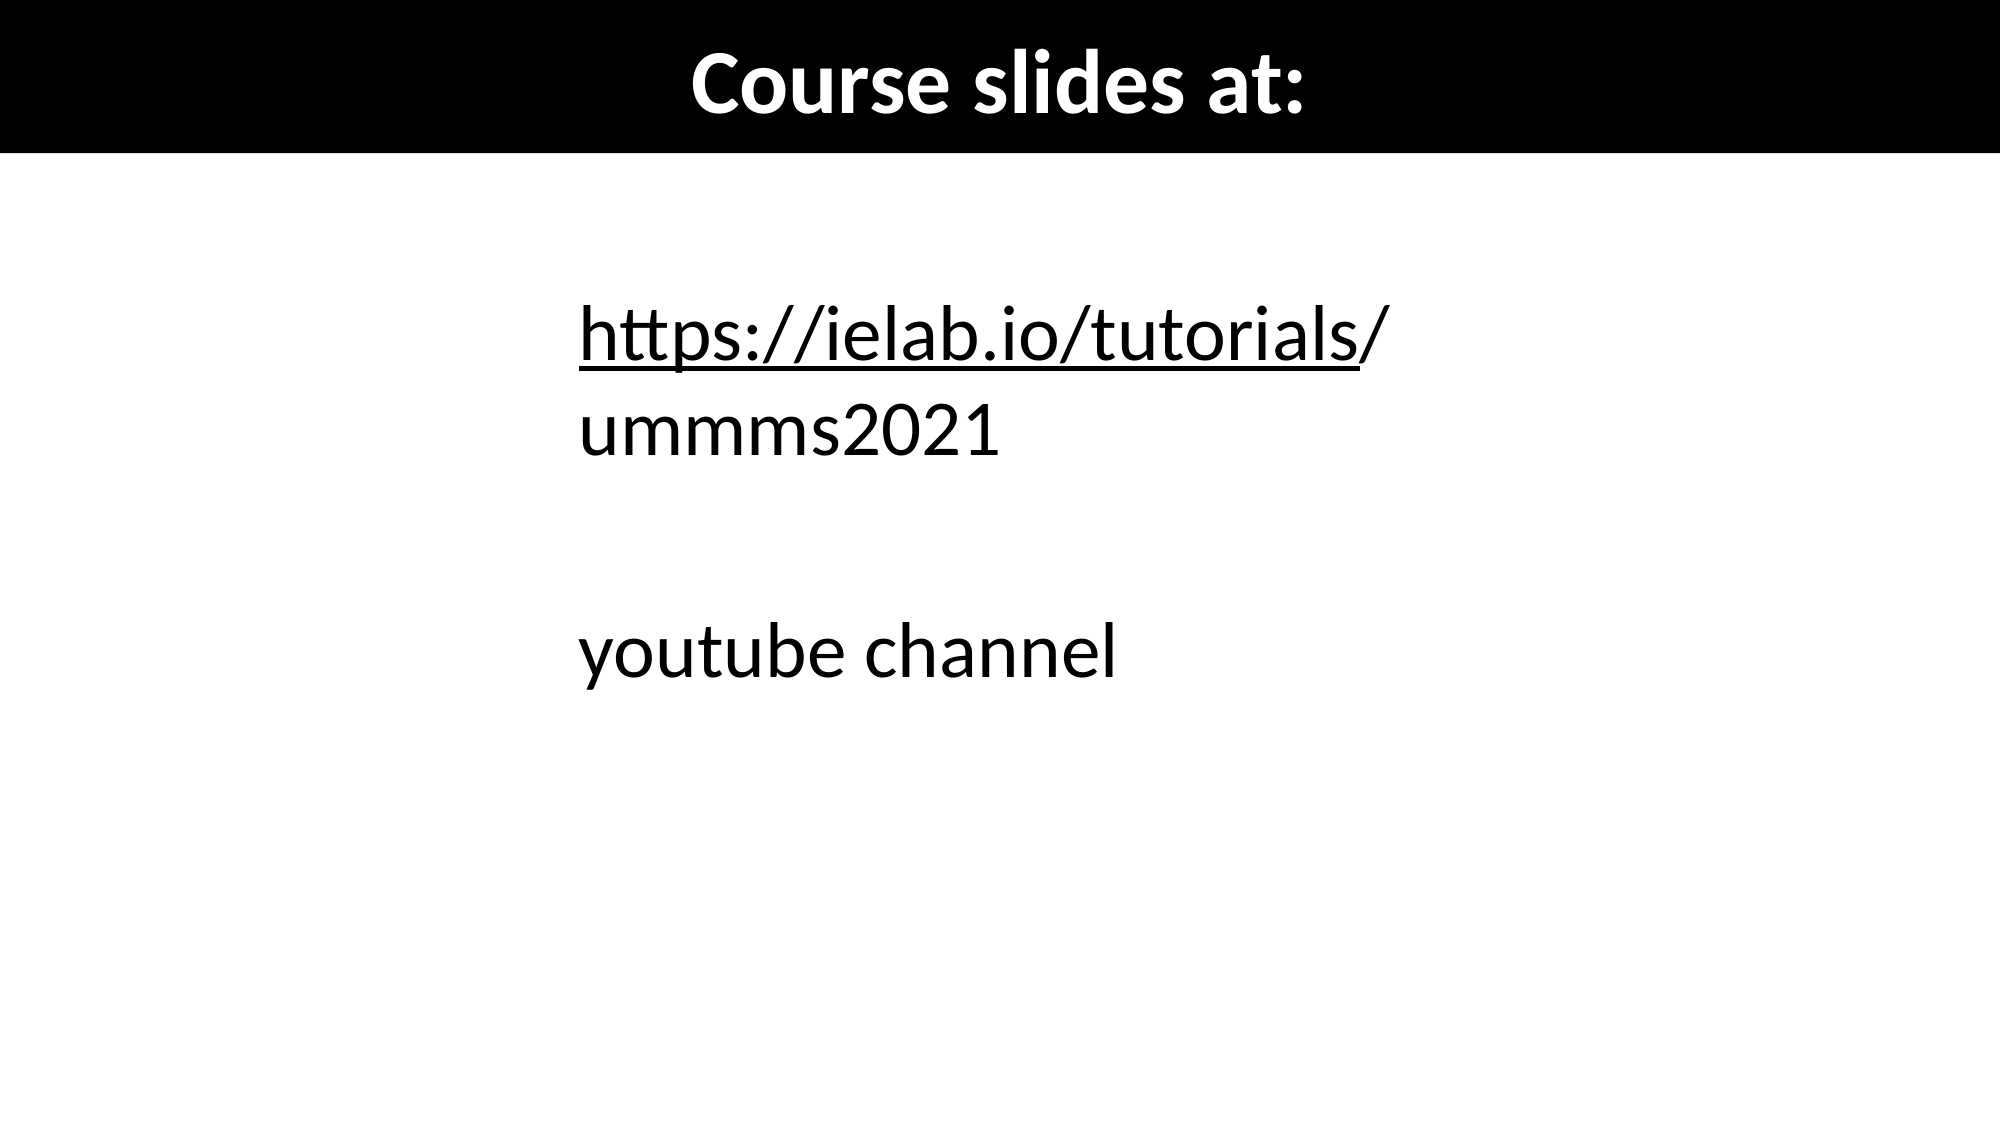

# Course slides at:
https://ielab.io/tutorials/ummms2021

youtube channel